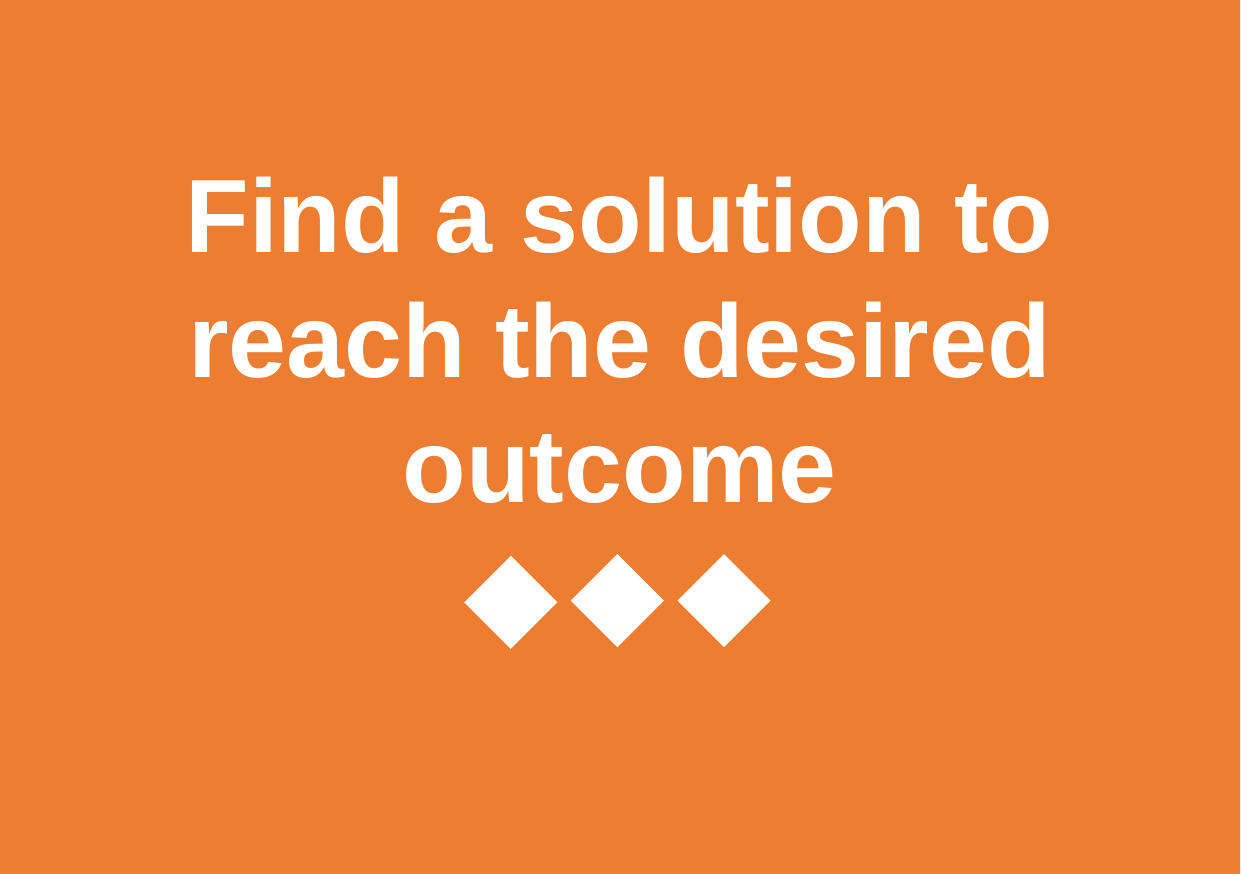

Find a solution to reach the desired outcome